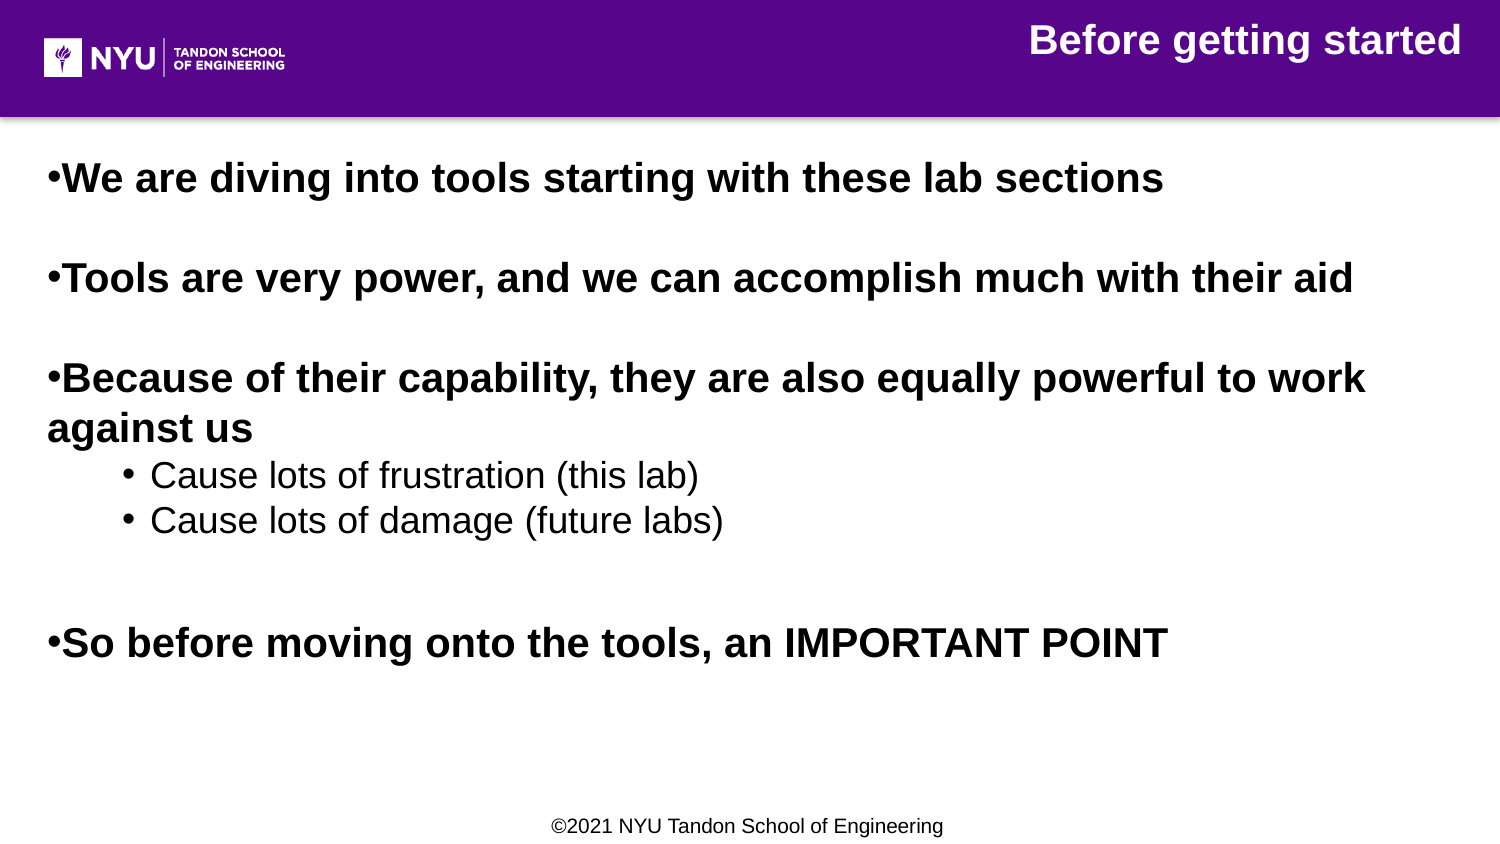

Before getting started
We are diving into tools starting with these lab sections

Tools are very power, and we can accomplish much with their aid

Because of their capability, they are also equally powerful to work against us
Cause lots of frustration (this lab)
Cause lots of damage (future labs)

So before moving onto the tools, an IMPORTANT POINT